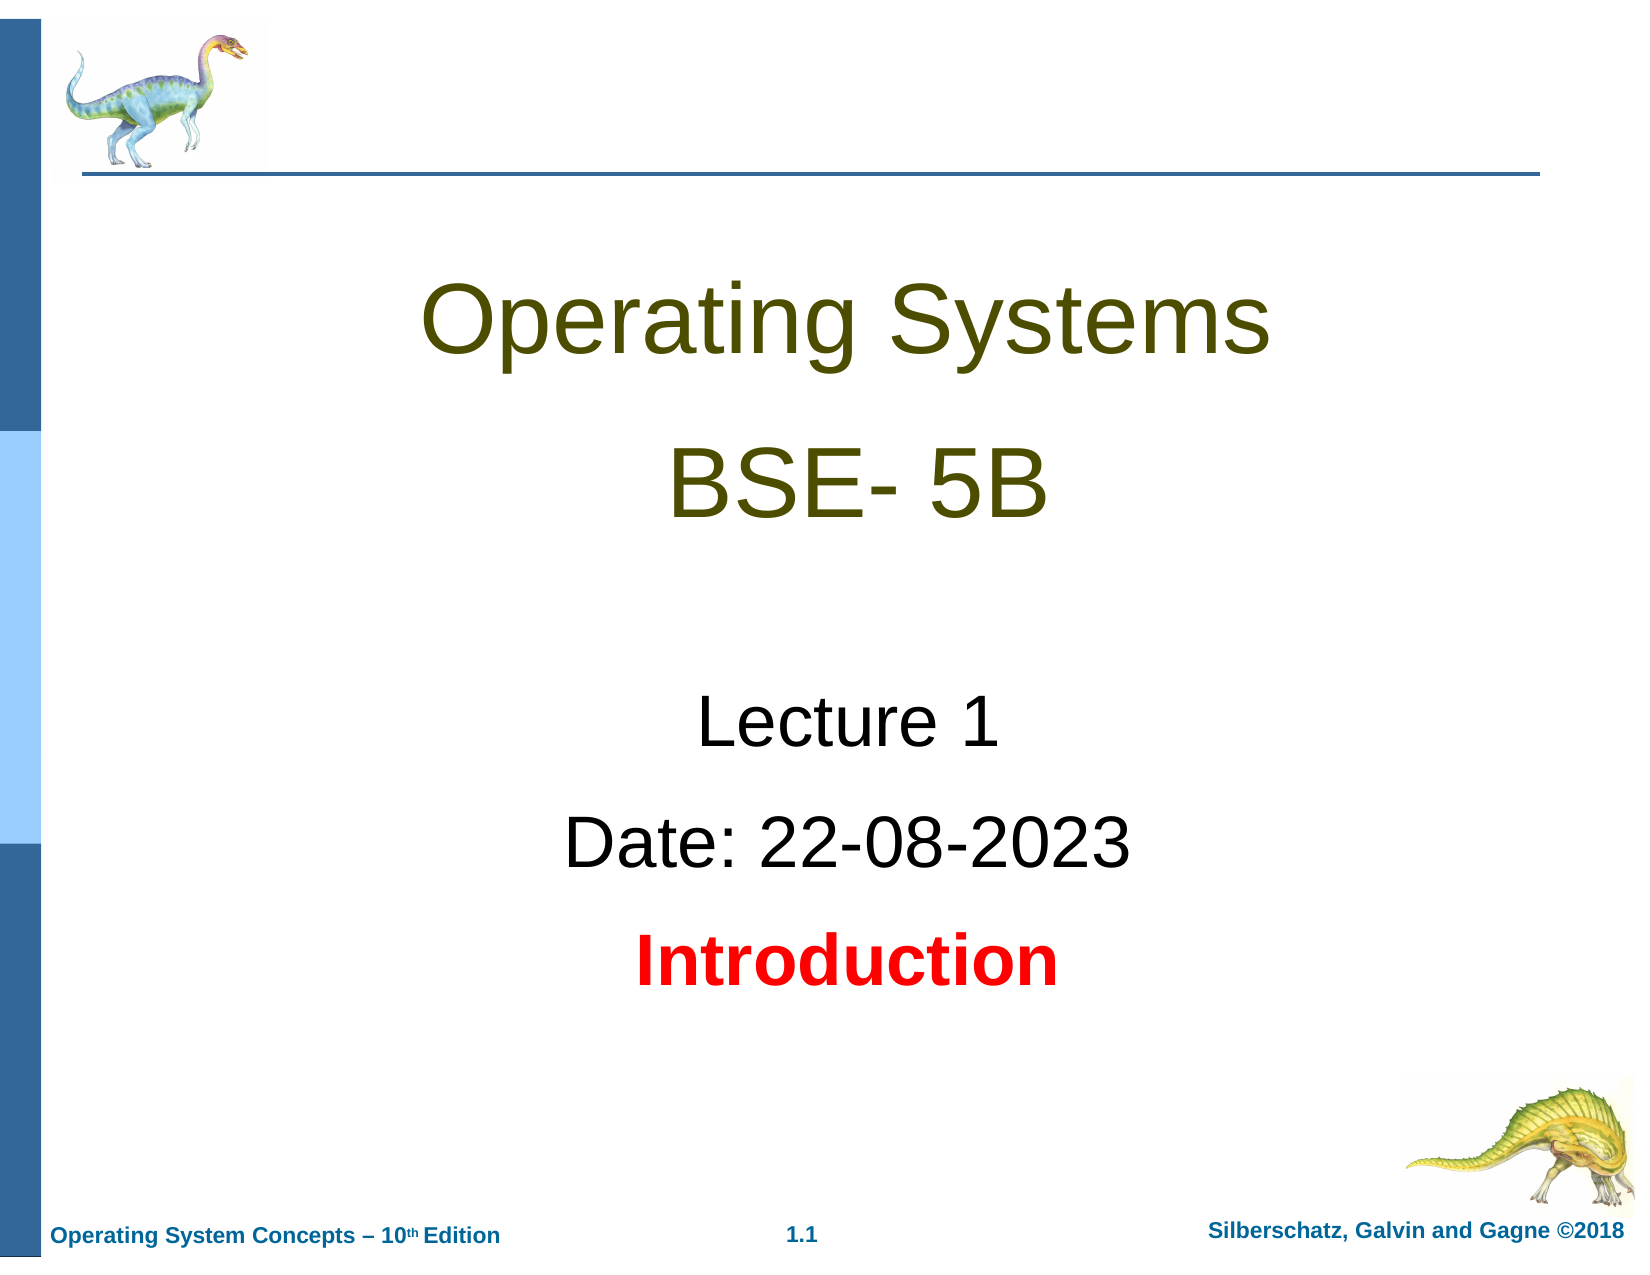

# Operating Systems BSE- 5B

Lecture 1
Date: 22-08-2023
Introduction

Silberschatz, Galvin and Gagne ©2018
1.1
Operating System Concepts – 10th Edition